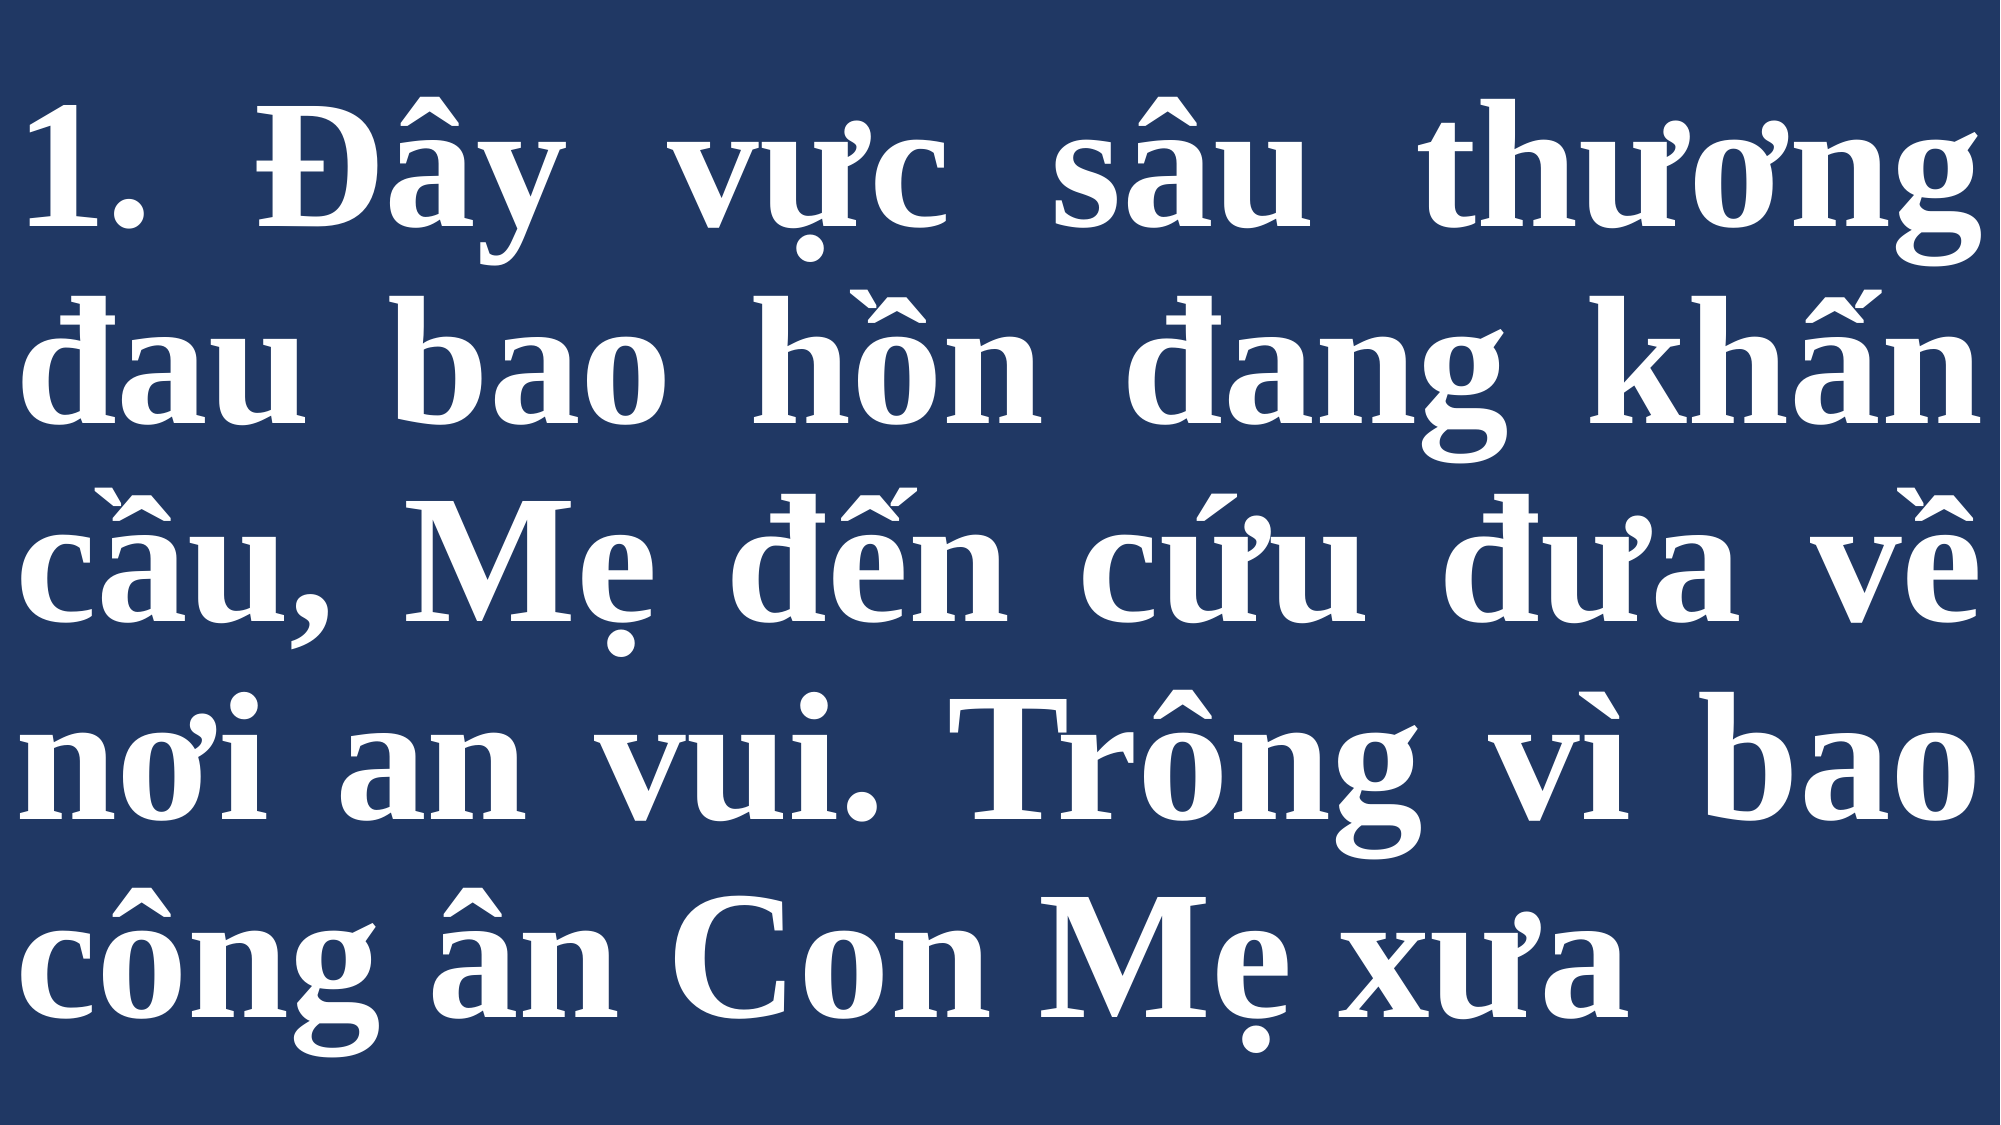

# 1. Đây vực sâu thương đau bao hồn đang khấn cầu, Mẹ đến cứu đưa về nơi an vui. Trông vì bao công ân Con Mẹ xưa